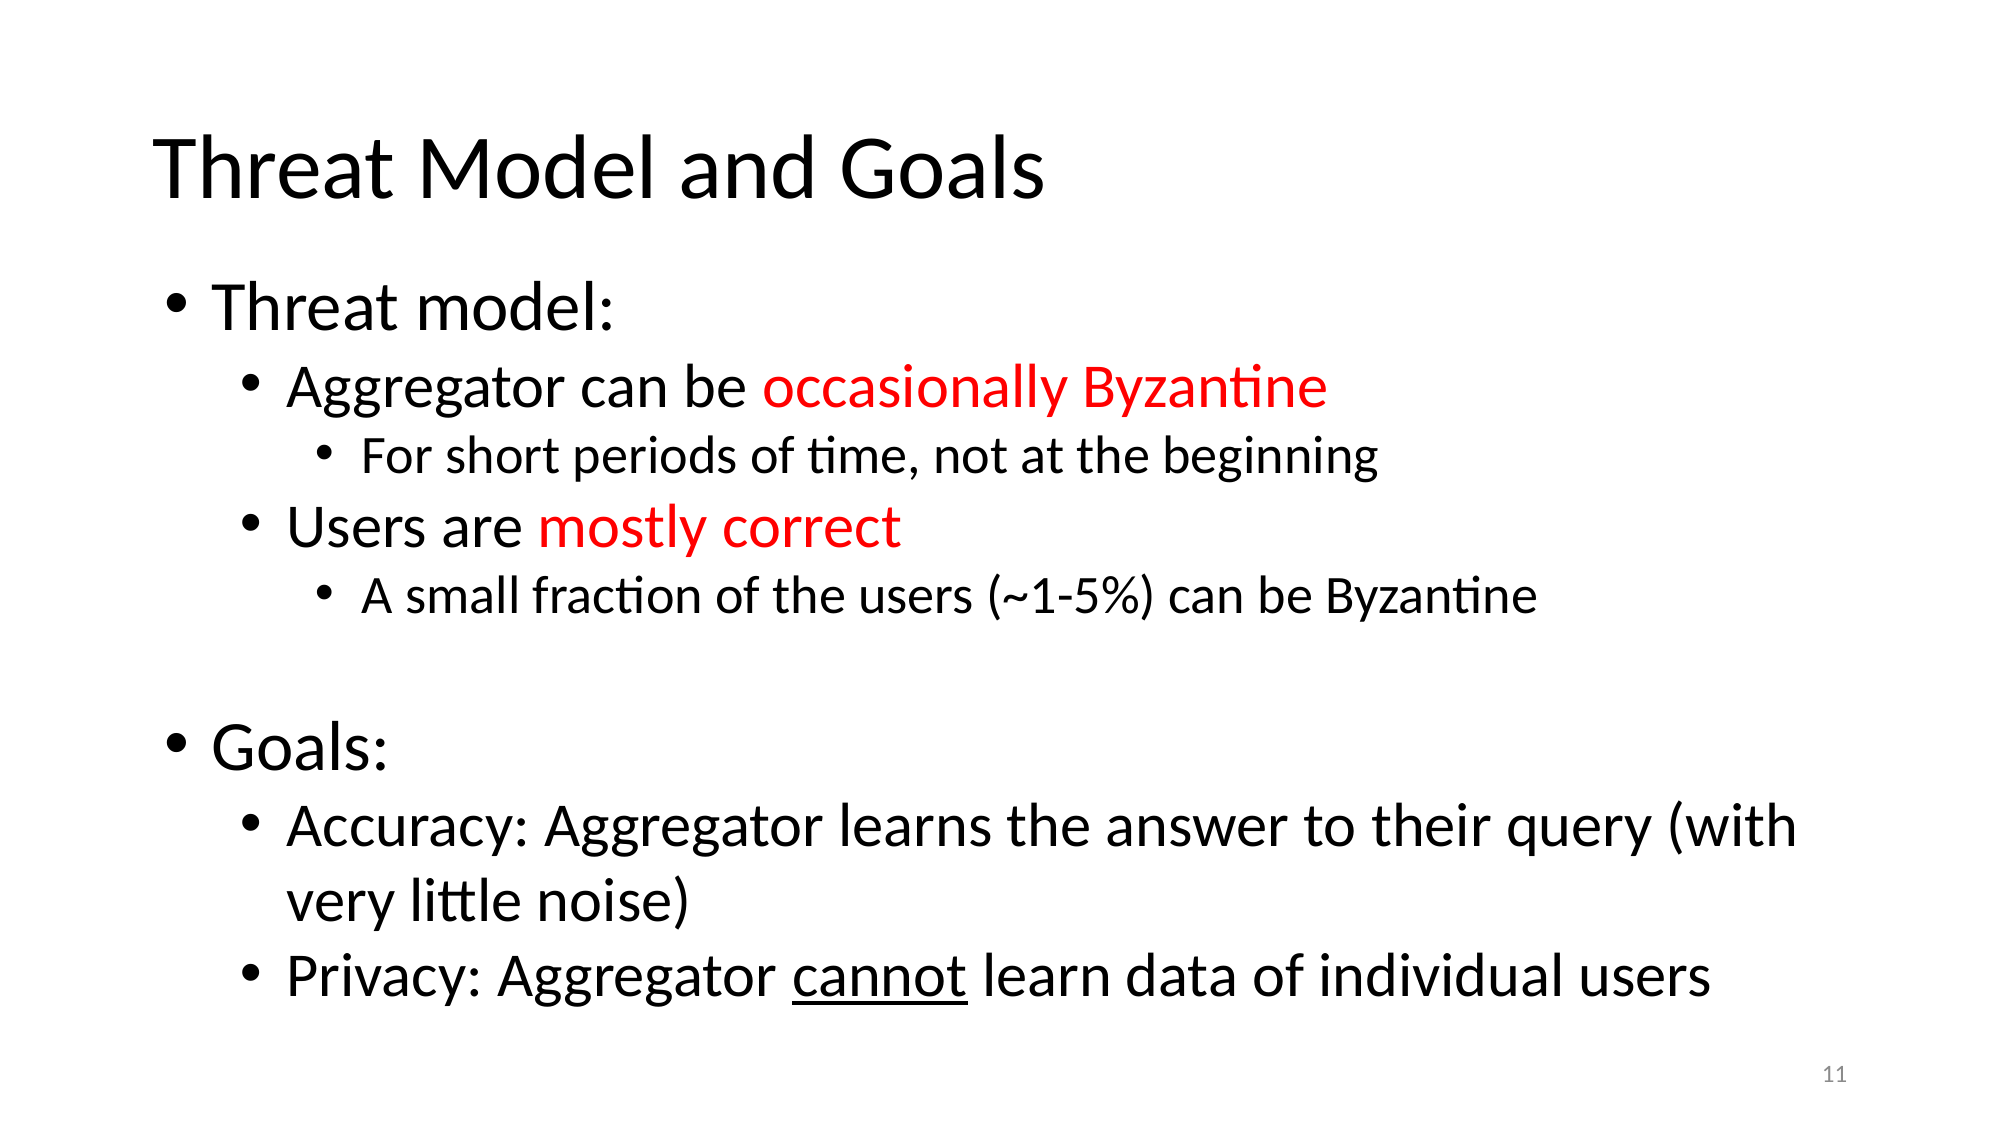

# Threat Model and Goals
Threat model:
Aggregator can be occasionally Byzantine
For short periods of time, not at the beginning
Users are mostly correct
A small fraction of the users (~1-5%) can be Byzantine

Goals:
Accuracy: Aggregator learns the answer to their query (with very little noise)
Privacy: Aggregator cannot learn data of individual users

11